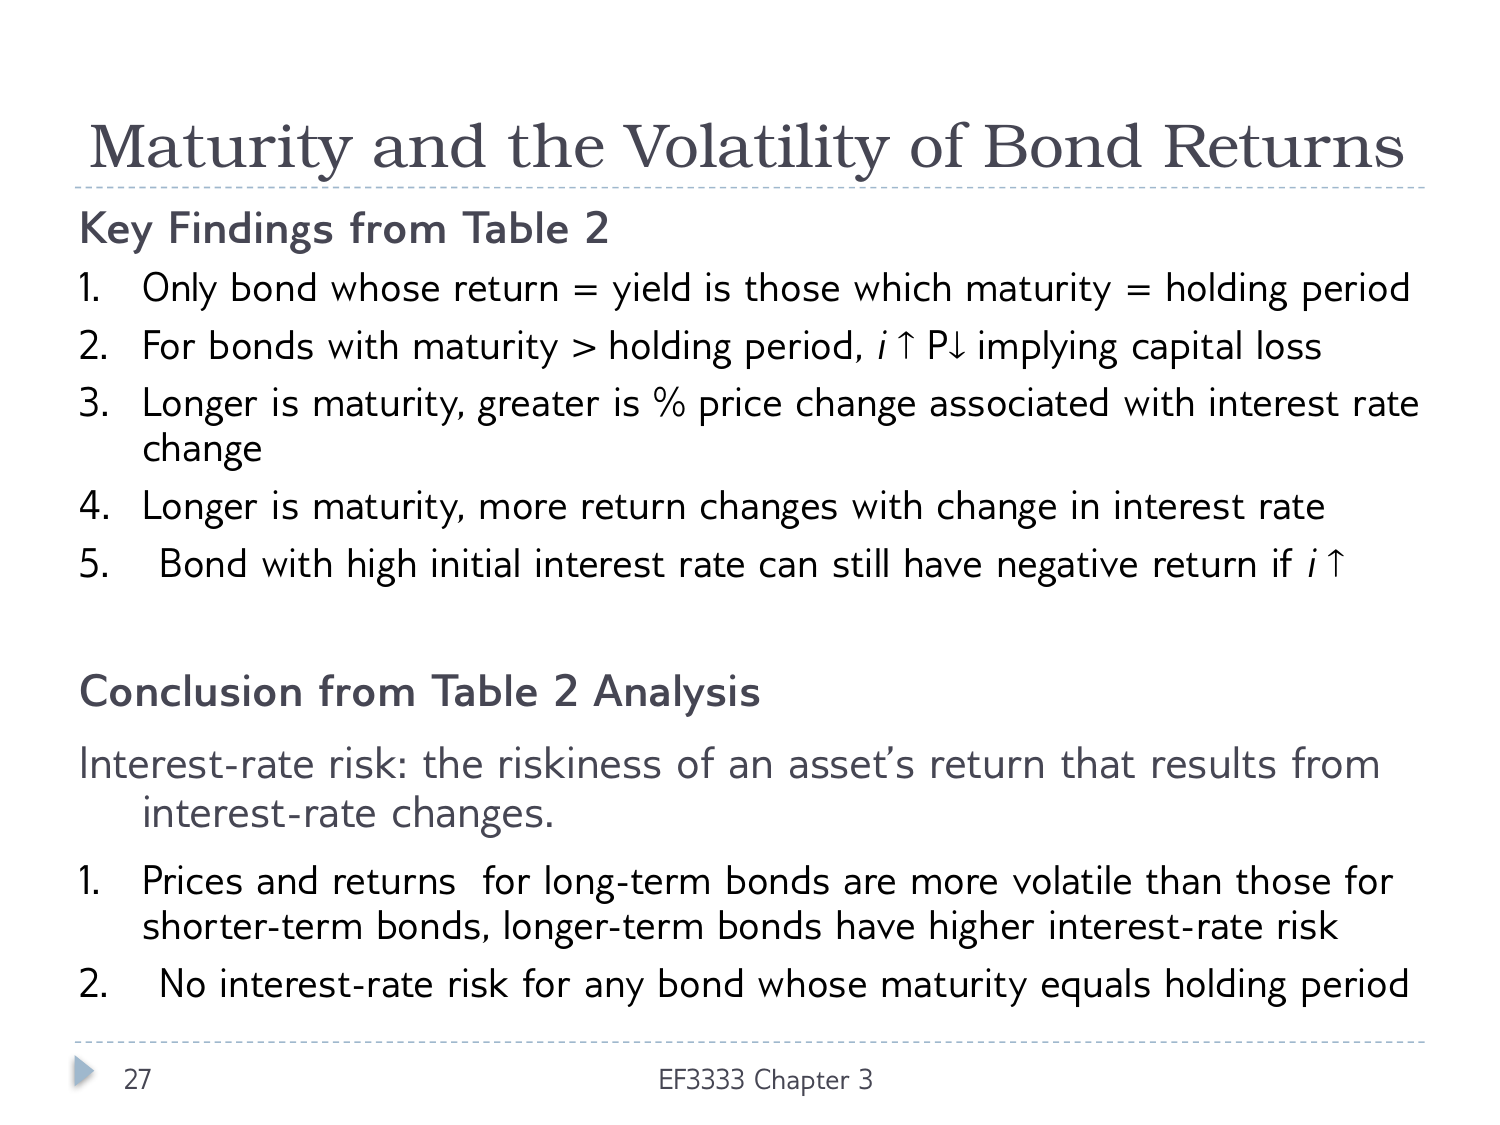

# Maturity and the Volatility of Bond Returns
Key Findings from Table 2
1.	Only bond whose return = yield is those which maturity = holding period
2.	For bonds with maturity > holding period, i ↑ P↓ implying capital loss
3.	Longer is maturity, greater is % price change associated with interest rate change
4.	Longer is maturity, more return changes with change in interest rate
5.    Bond with high initial interest rate can still have negative return if i ↑

Conclusion from Table 2 Analysis
Interest-rate risk: the riskiness of an asset’s return that results from  interest-rate changes.
1.	Prices and returns  for long-term bonds are more volatile than those for shorter-term bonds, longer-term bonds have higher interest-rate risk
2.    No interest-rate risk for any bond whose maturity equals holding period
27
EF3333 Chapter 3